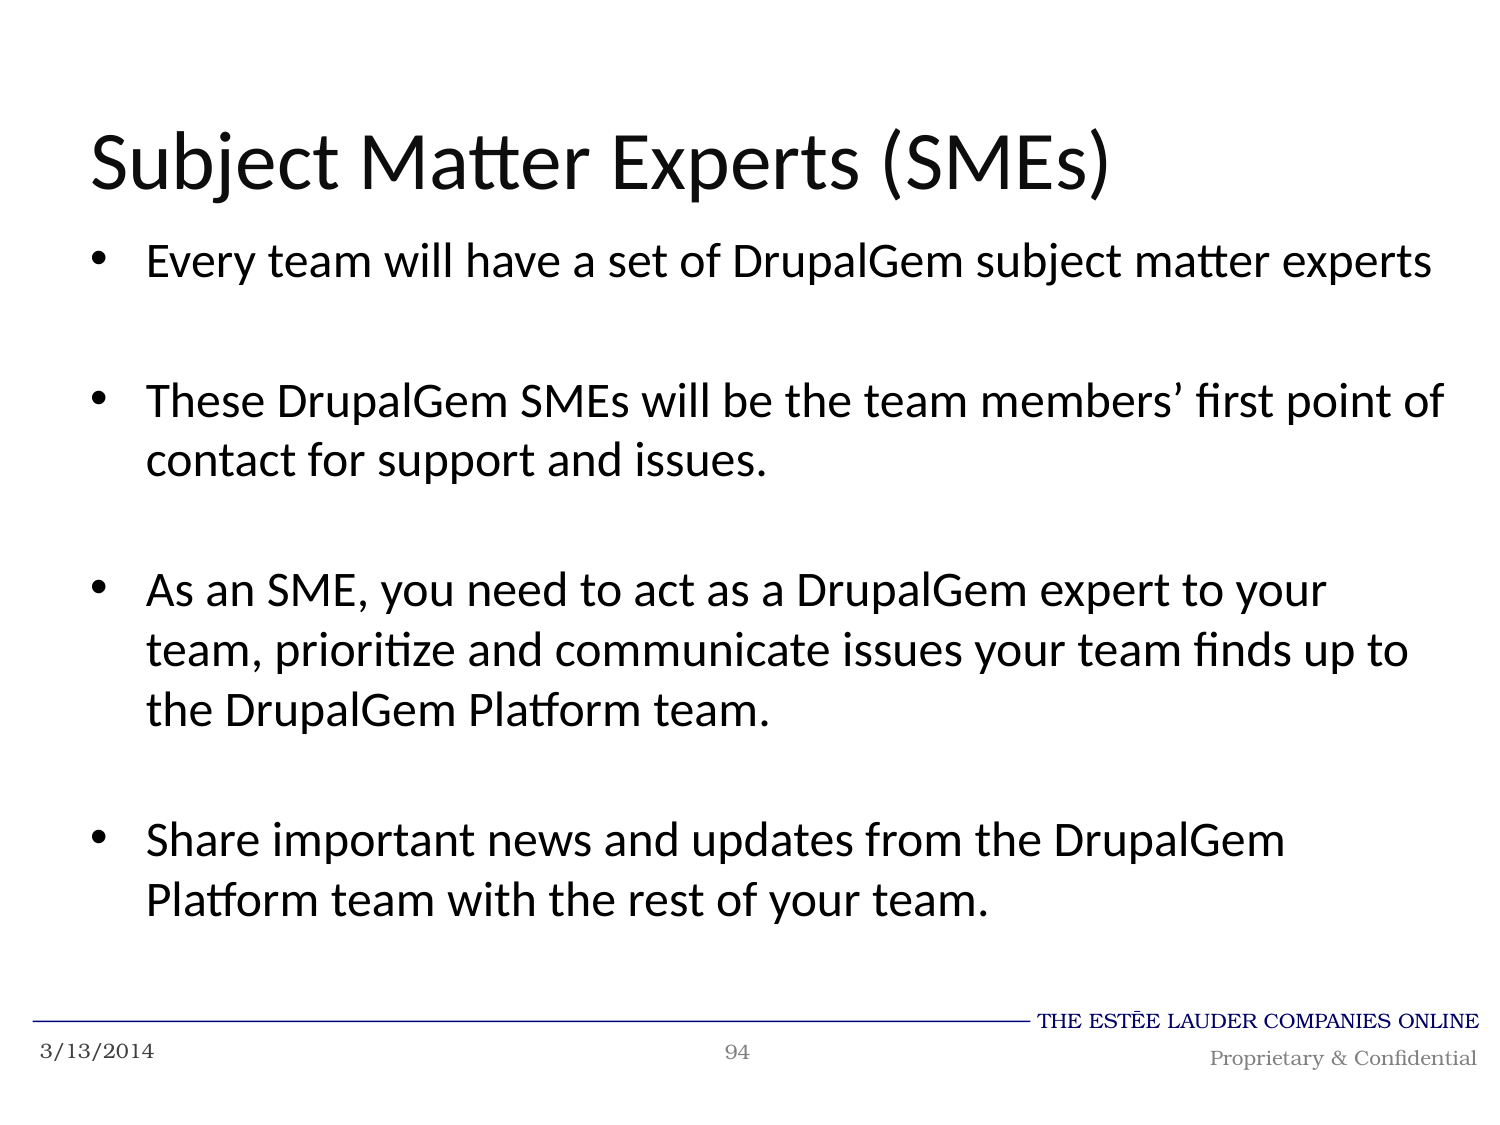

# Subject Matter Experts (SMEs)
Every team will have a set of DrupalGem subject matter experts

These DrupalGem SMEs will be the team members’ first point of contact for support and issues.
As an SME, you need to act as a DrupalGem expert to your team, prioritize and communicate issues your team finds up to the DrupalGem Platform team.
Share important news and updates from the DrupalGem Platform team with the rest of your team.
3/13/2014